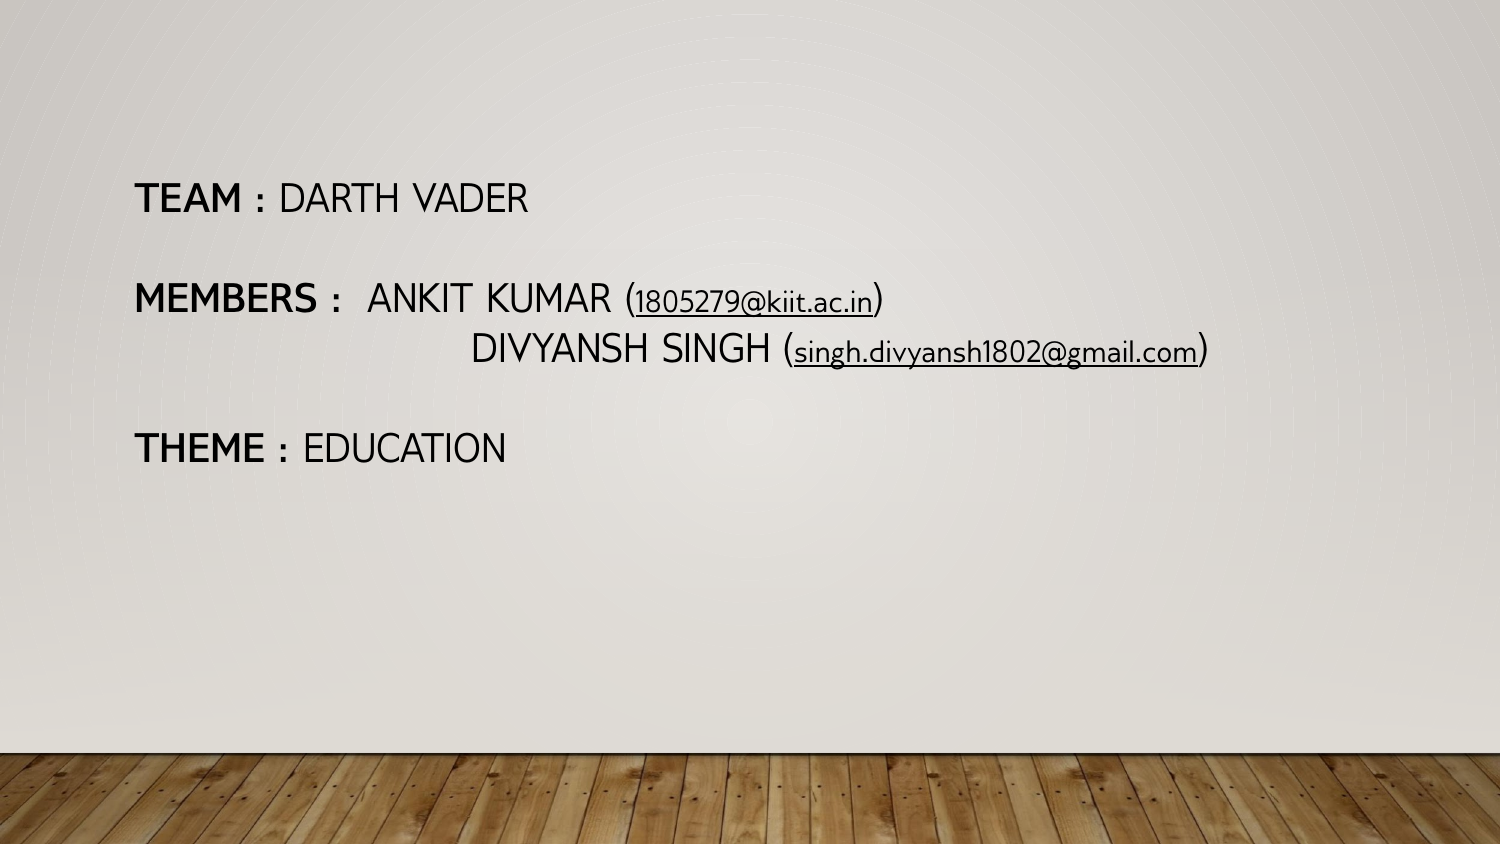

# TEAM : DARTH VADER

MEMBERS :  ANKIT KUMAR (1805279@kiit.ac.in)
	               DIVYANSH SINGH (singh.divyansh1802@gmail.com)

THEME : EDUCATION